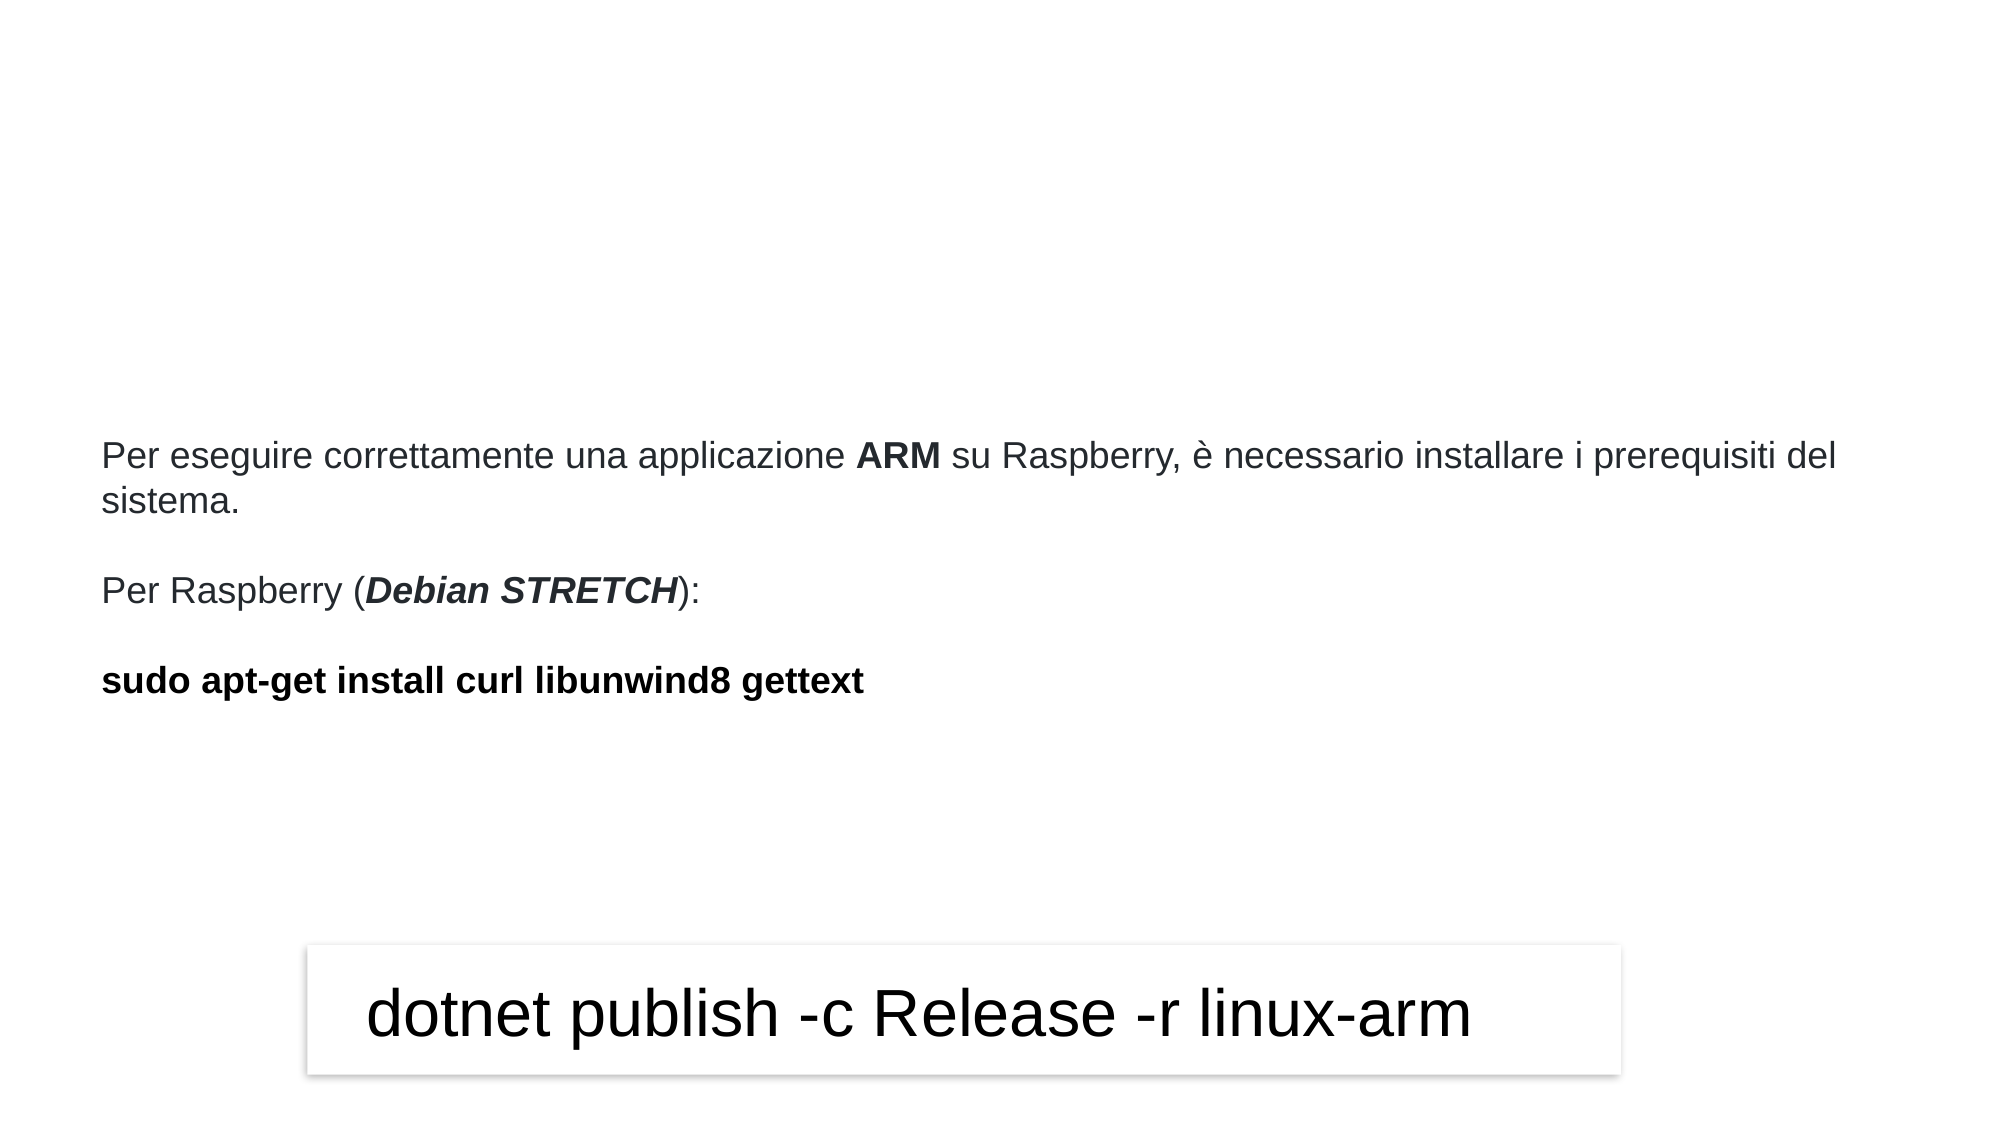

# Raspberry
Per eseguire correttamente una applicazione ARM su Raspberry, è necessario installare i prerequisiti del sistema.
Per Raspberry (Debian STRETCH):

sudo apt-get install curl libunwind8 gettext

dotnet publish -c Release -r linux-arm